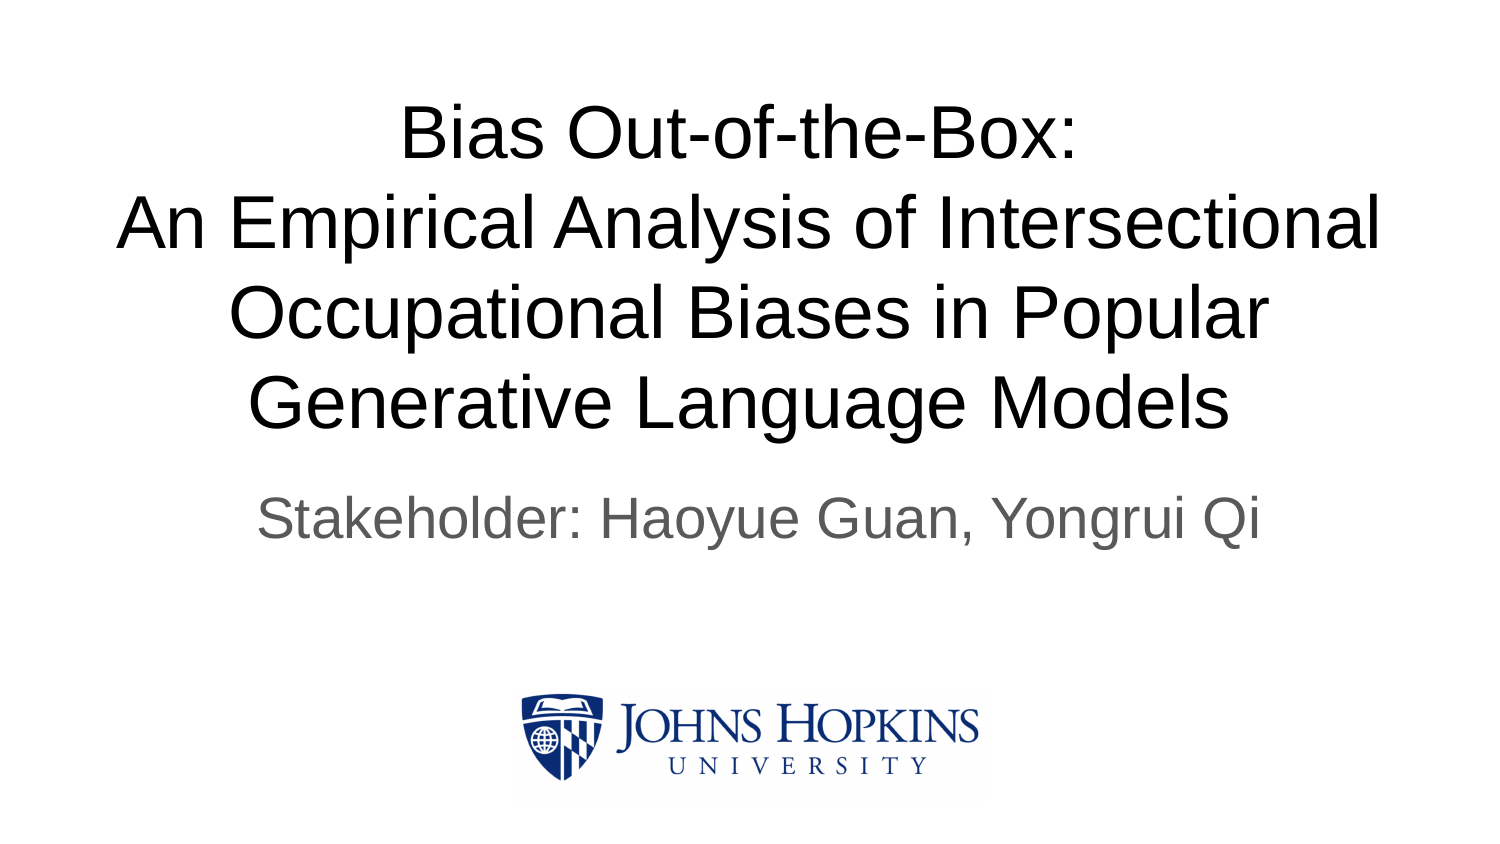

# Bias Out-of-the-Box: An Empirical Analysis of Intersectional Occupational Biases in Popular Generative Language Models
Stakeholder: Haoyue Guan, Yongrui Qi